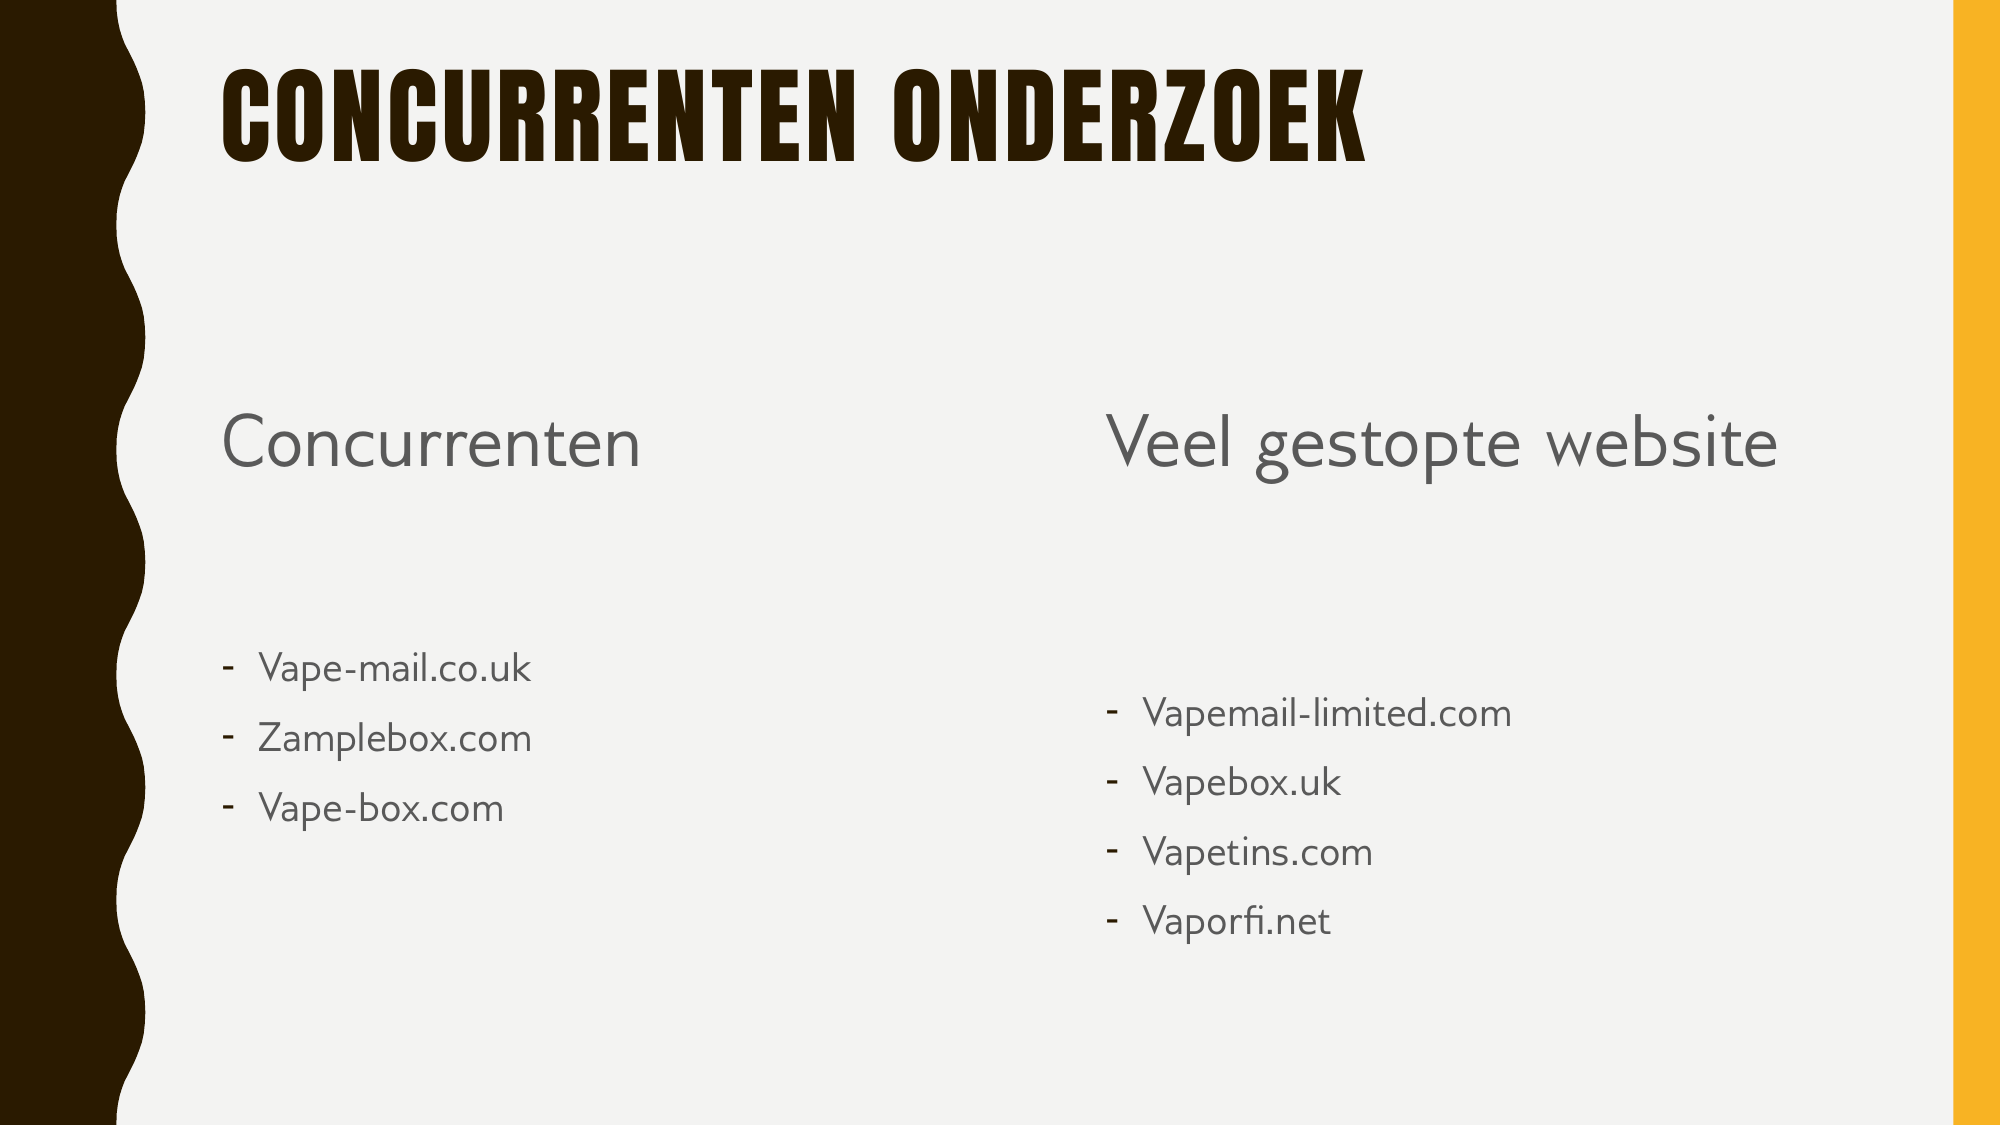

# concurrenten onderzoek
Concurrenten

Vape-mail.co.uk
Zamplebox.com
Vape-box.com

Veel gestopte website

Vapemail-limited.com
Vapebox.uk
Vapetins.com
Vaporfi.net